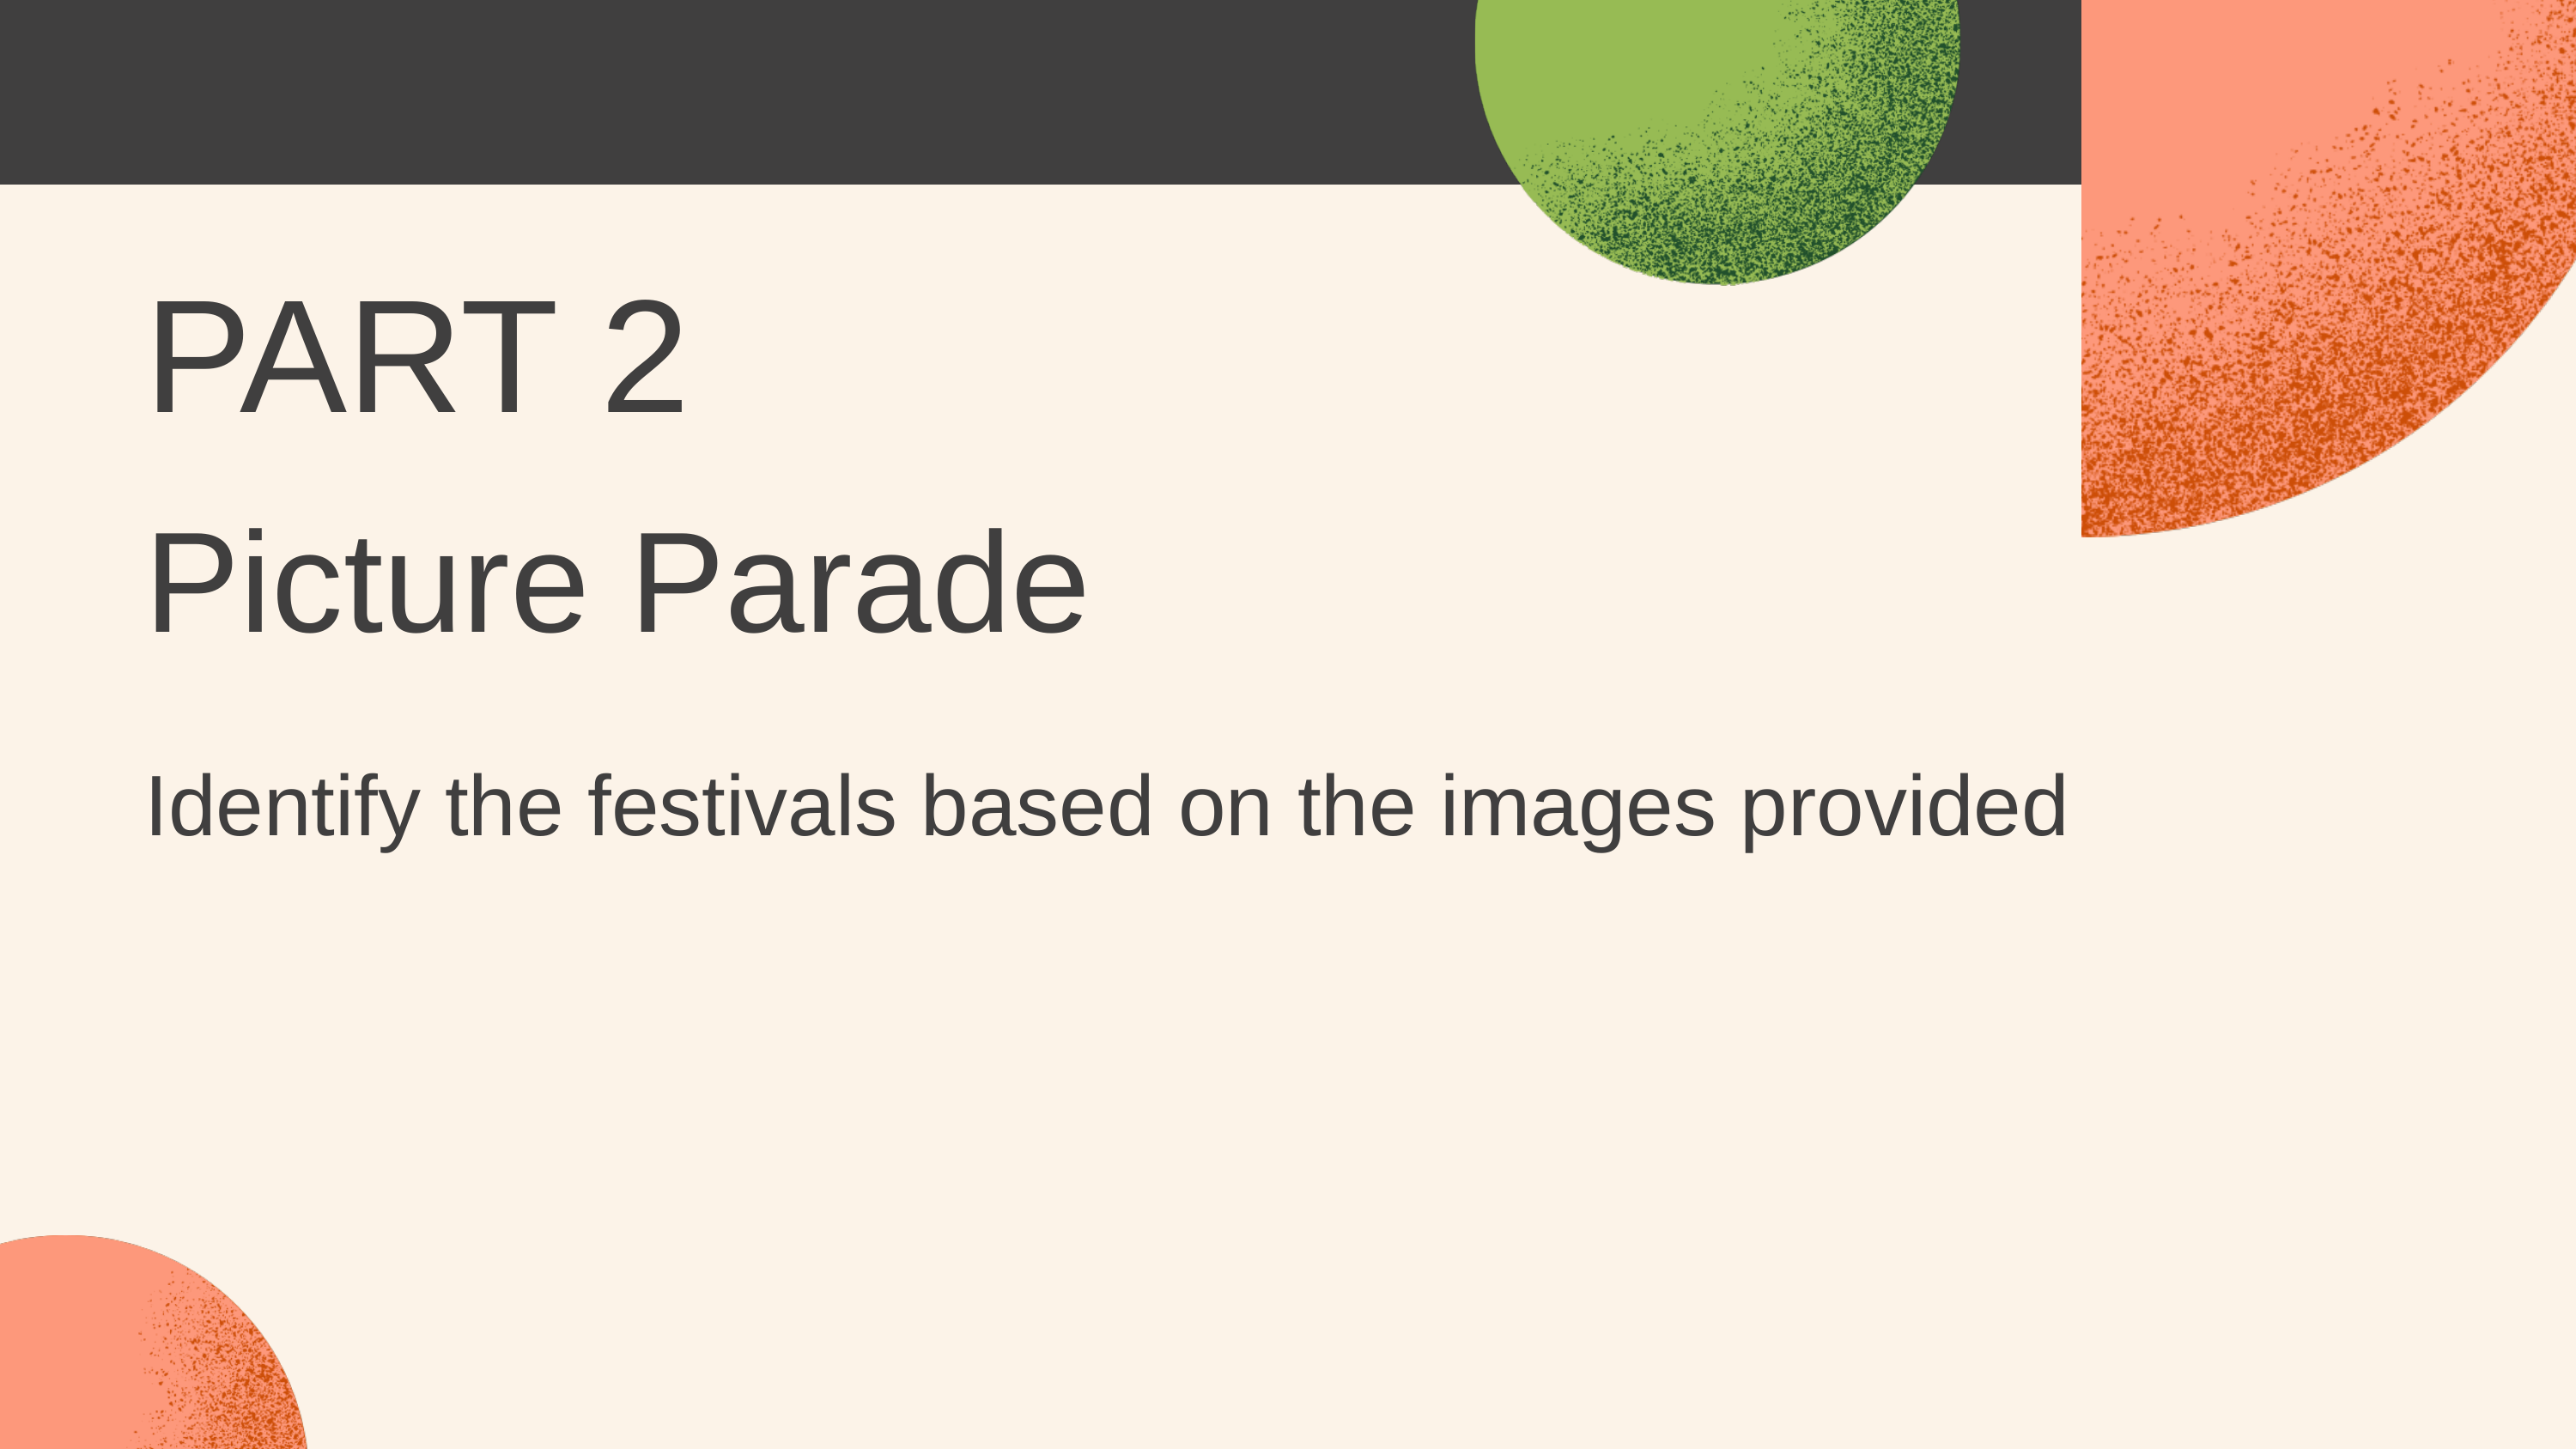

PART 2
Picture Parade
Identify the festivals based on the images provided